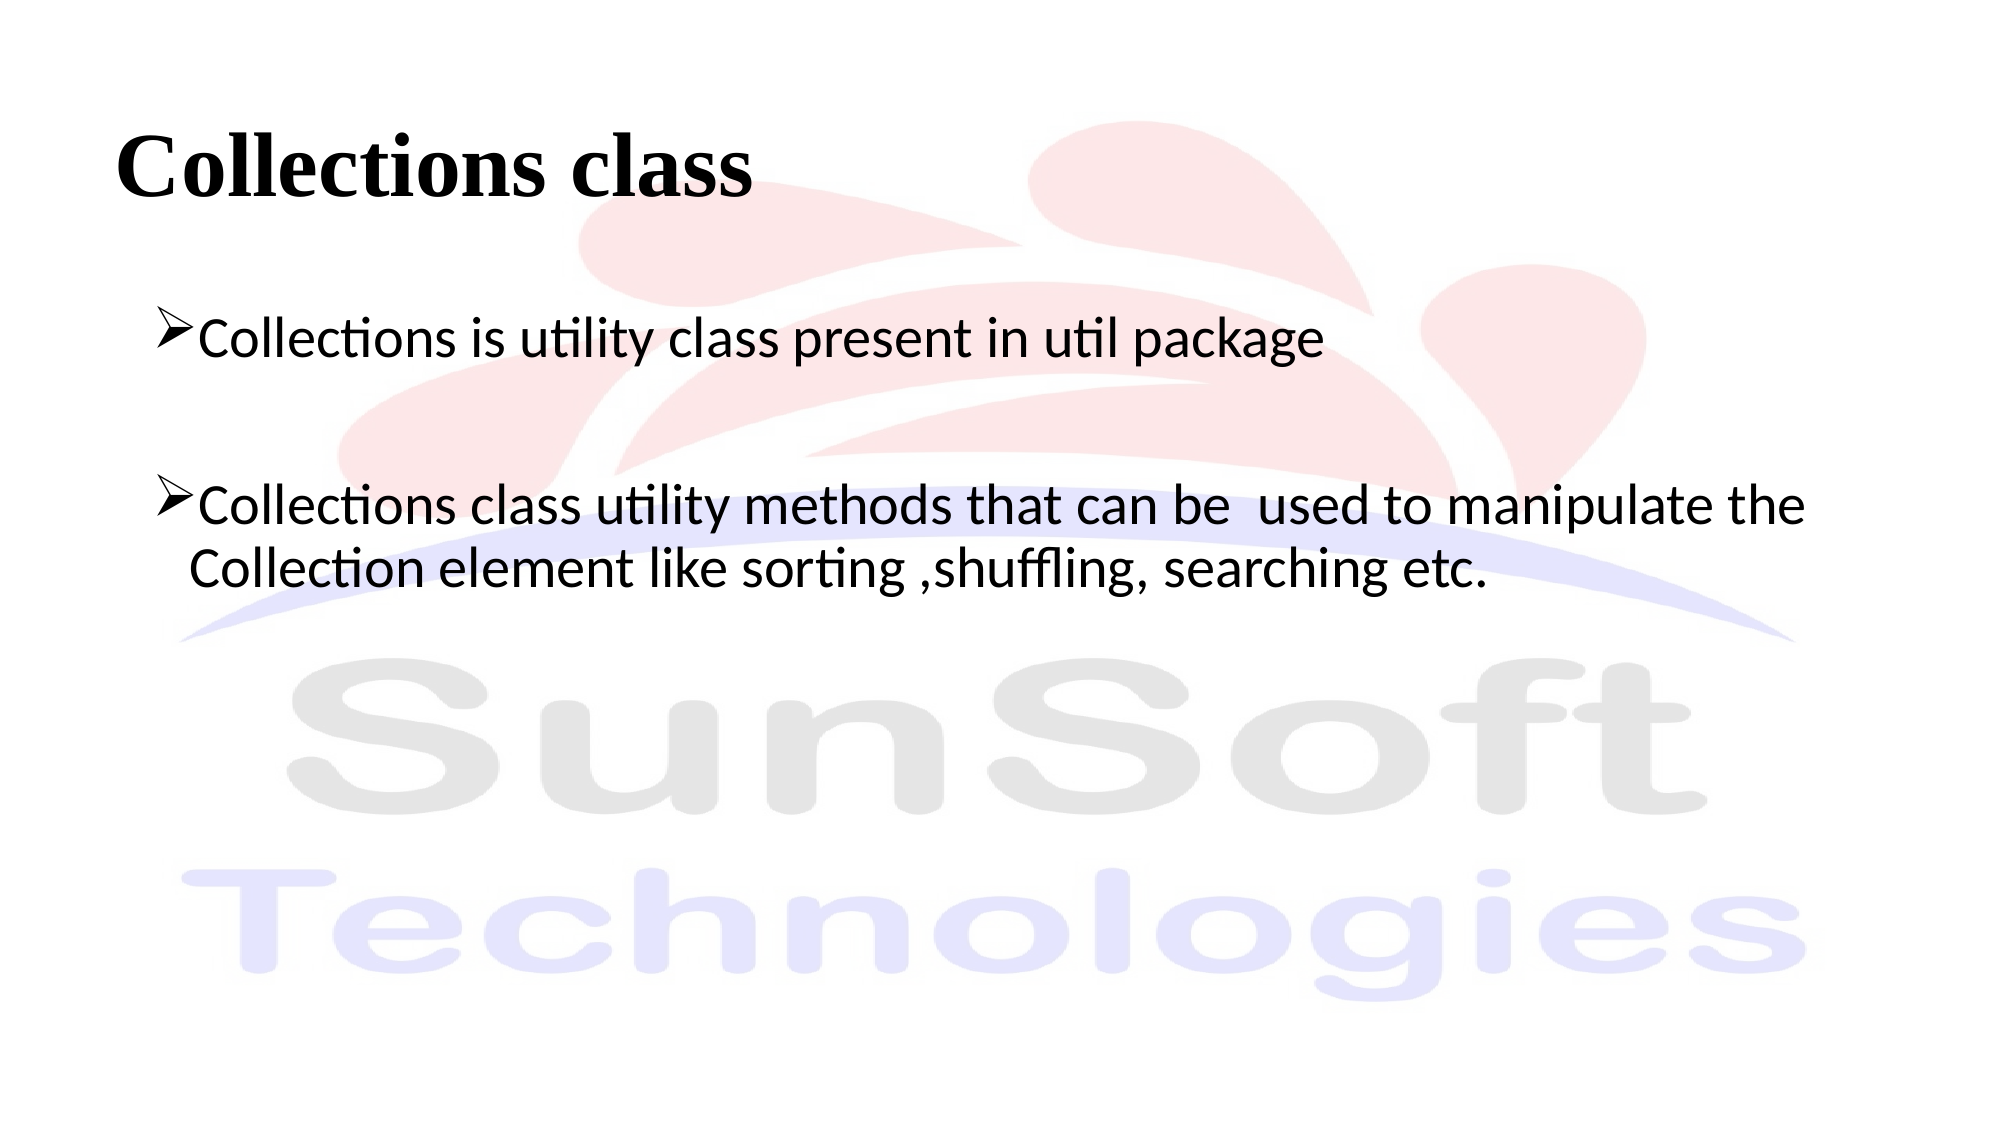

# Collections class
Collections is utility class present in util package

Collections class utility methods that can be  used to manipulate the Collection element like sorting ,shuffling, searching etc.